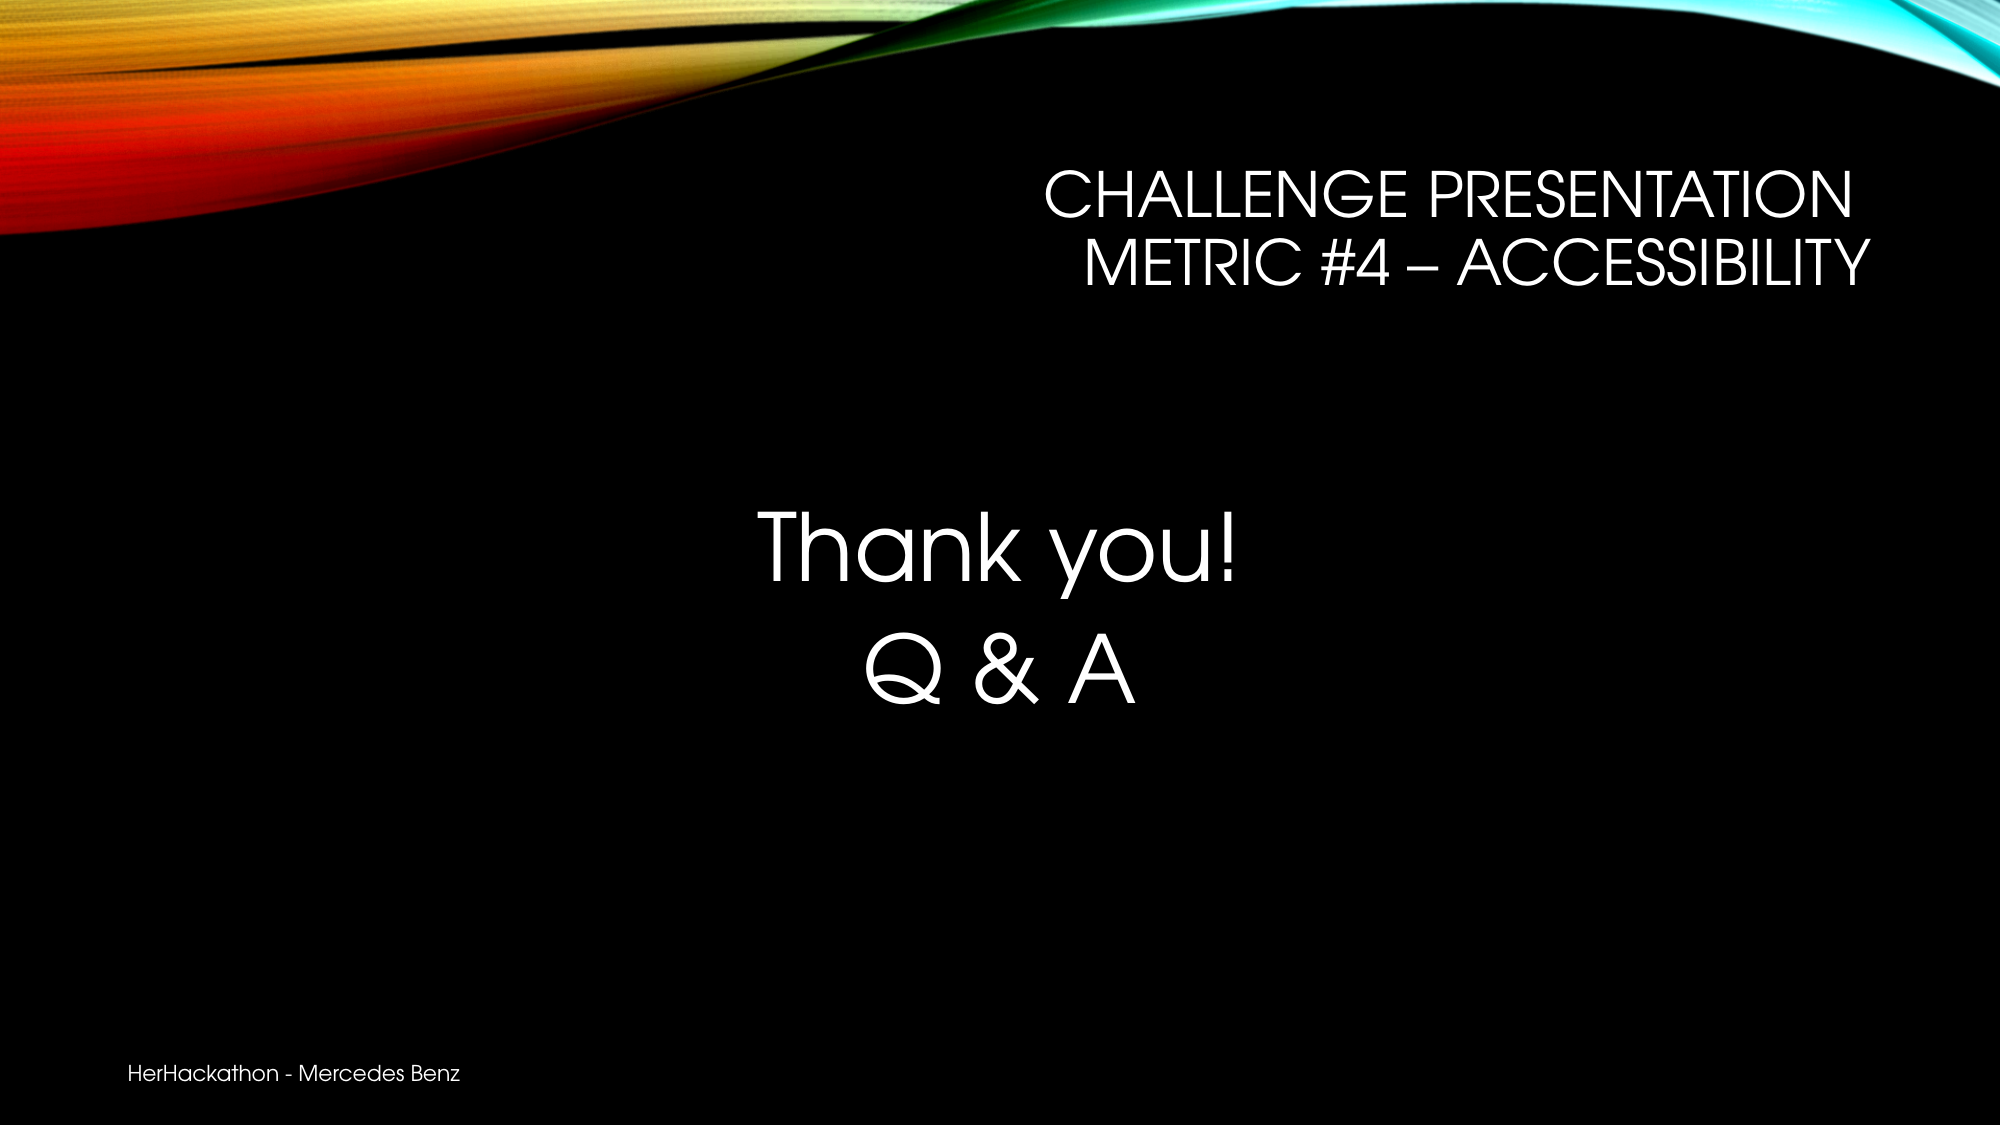

# Challenge Presentation Metric #4 – Accessibility

Thank you!
Q & A
HerHackathon - Mercedes Benz